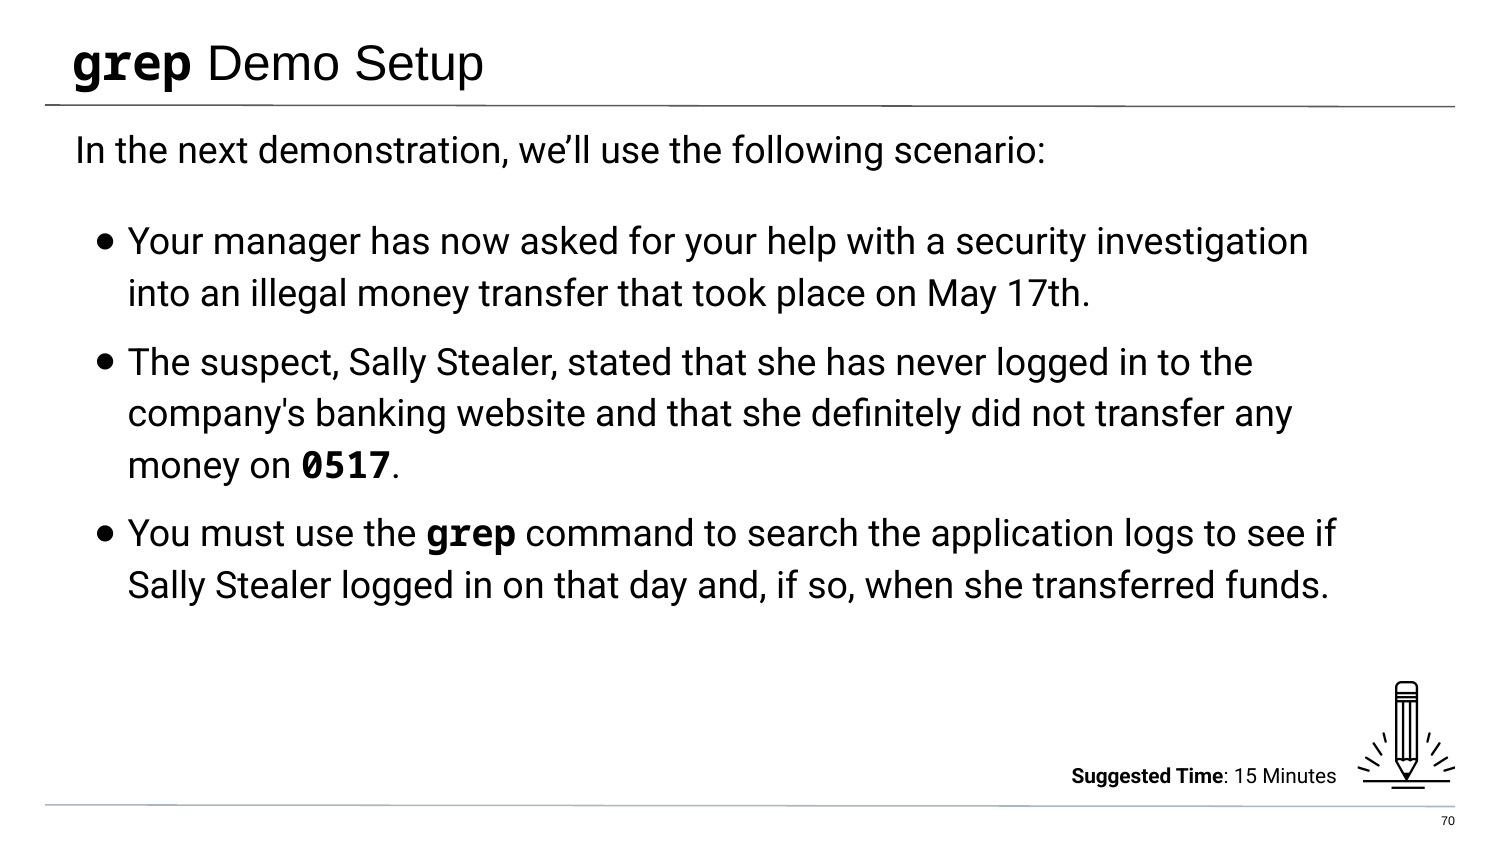

# grep Demo Setup
In the next demonstration, we’ll use the following scenario:

Your manager has now asked for your help with a security investigation into an illegal money transfer that took place on May 17th.
The suspect, Sally Stealer, stated that she has never logged in to the company's banking website and that she definitely did not transfer any money on 0517.
You must use the grep command to search the application logs to see if Sally Stealer logged in on that day and, if so, when she transferred funds.
Suggested Time: 15 Minutes
70